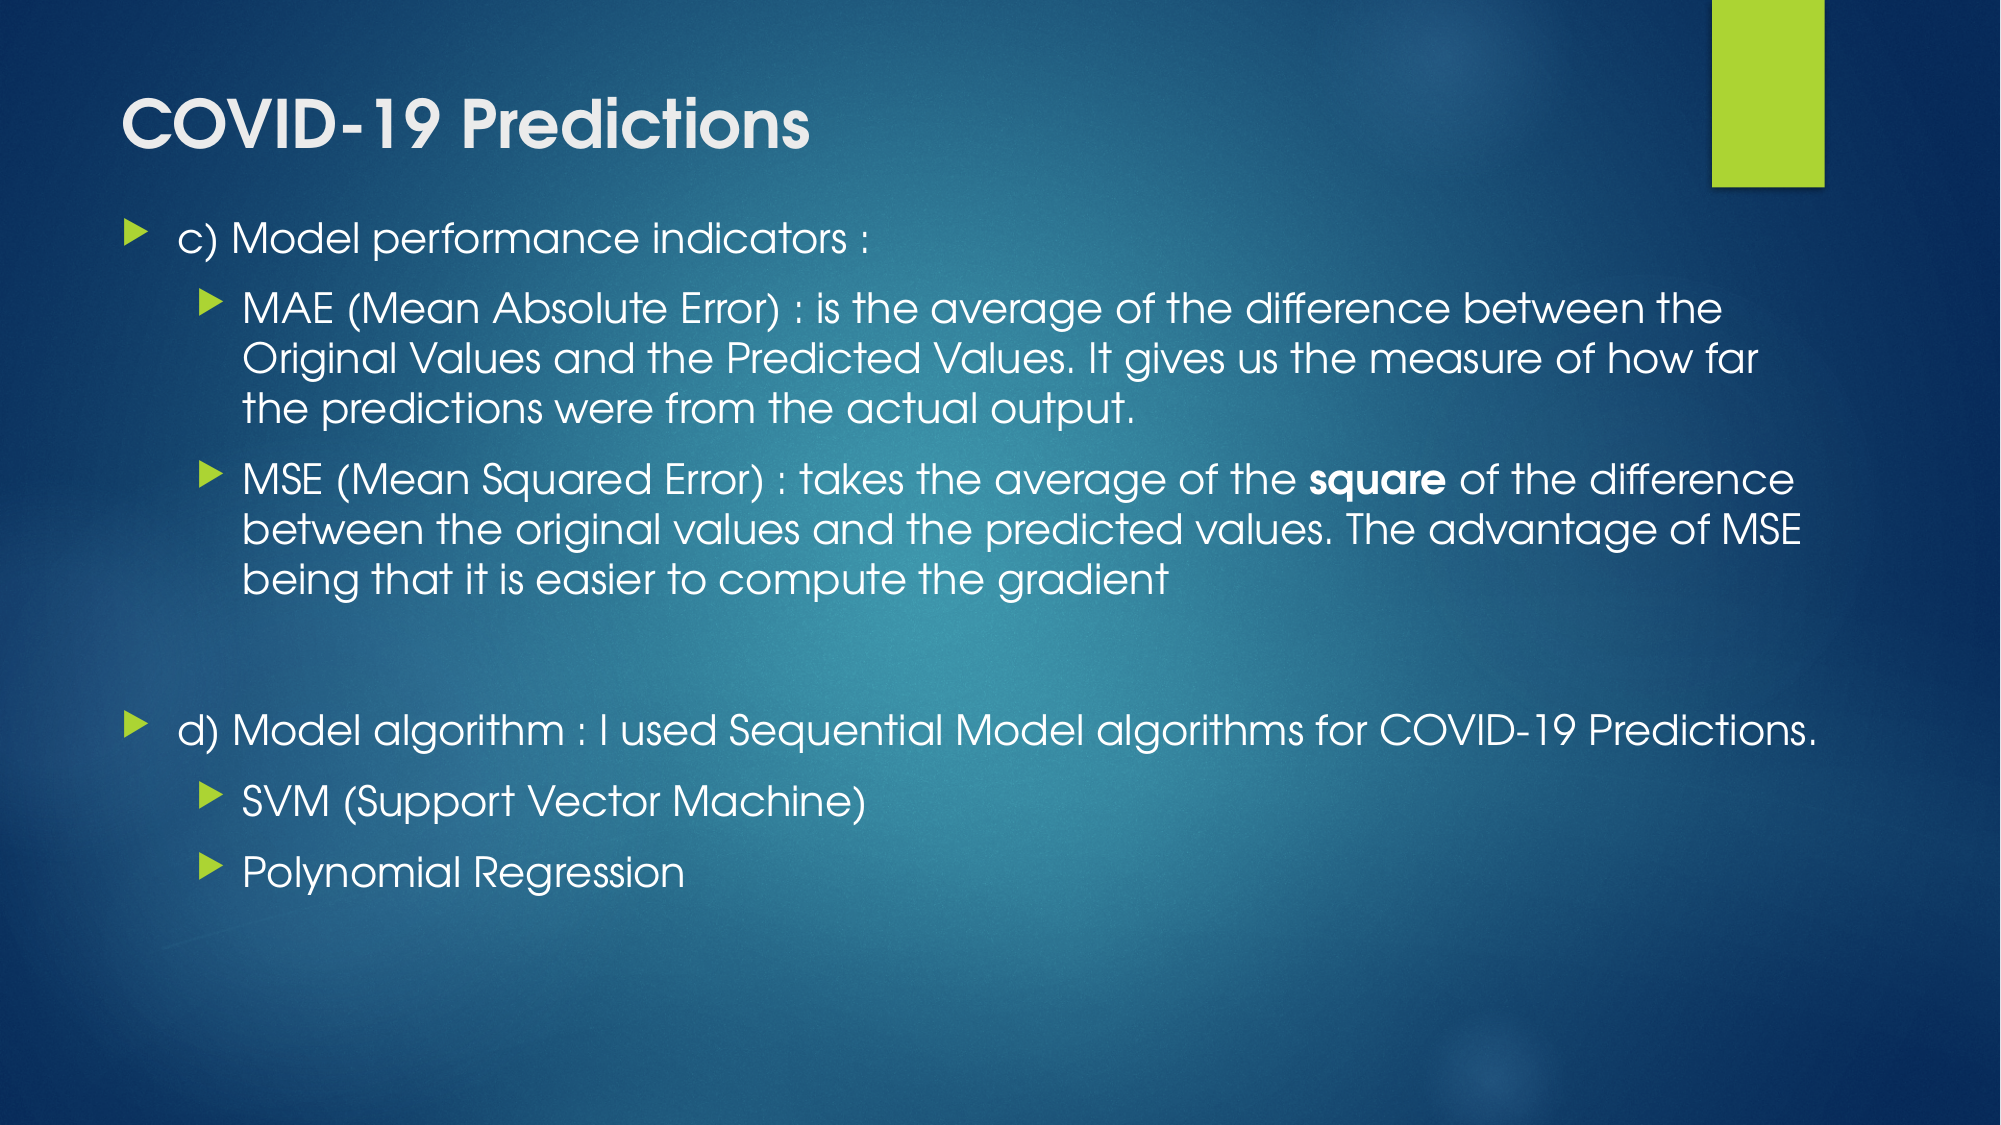

# COVID-19 Predictions
c) Model performance indicators :
MAE (Mean Absolute Error) : is the average of the difference between the Original Values and the Predicted Values. It gives us the measure of how far the predictions were from the actual output.
MSE (Mean Squared Error) : takes the average of the square of the difference between the original values and the predicted values. The advantage of MSE being that it is easier to compute the gradient

d) Model algorithm : I used Sequential Model algorithms for COVID-19 Predictions.
SVM (Support Vector Machine)
Polynomial Regression